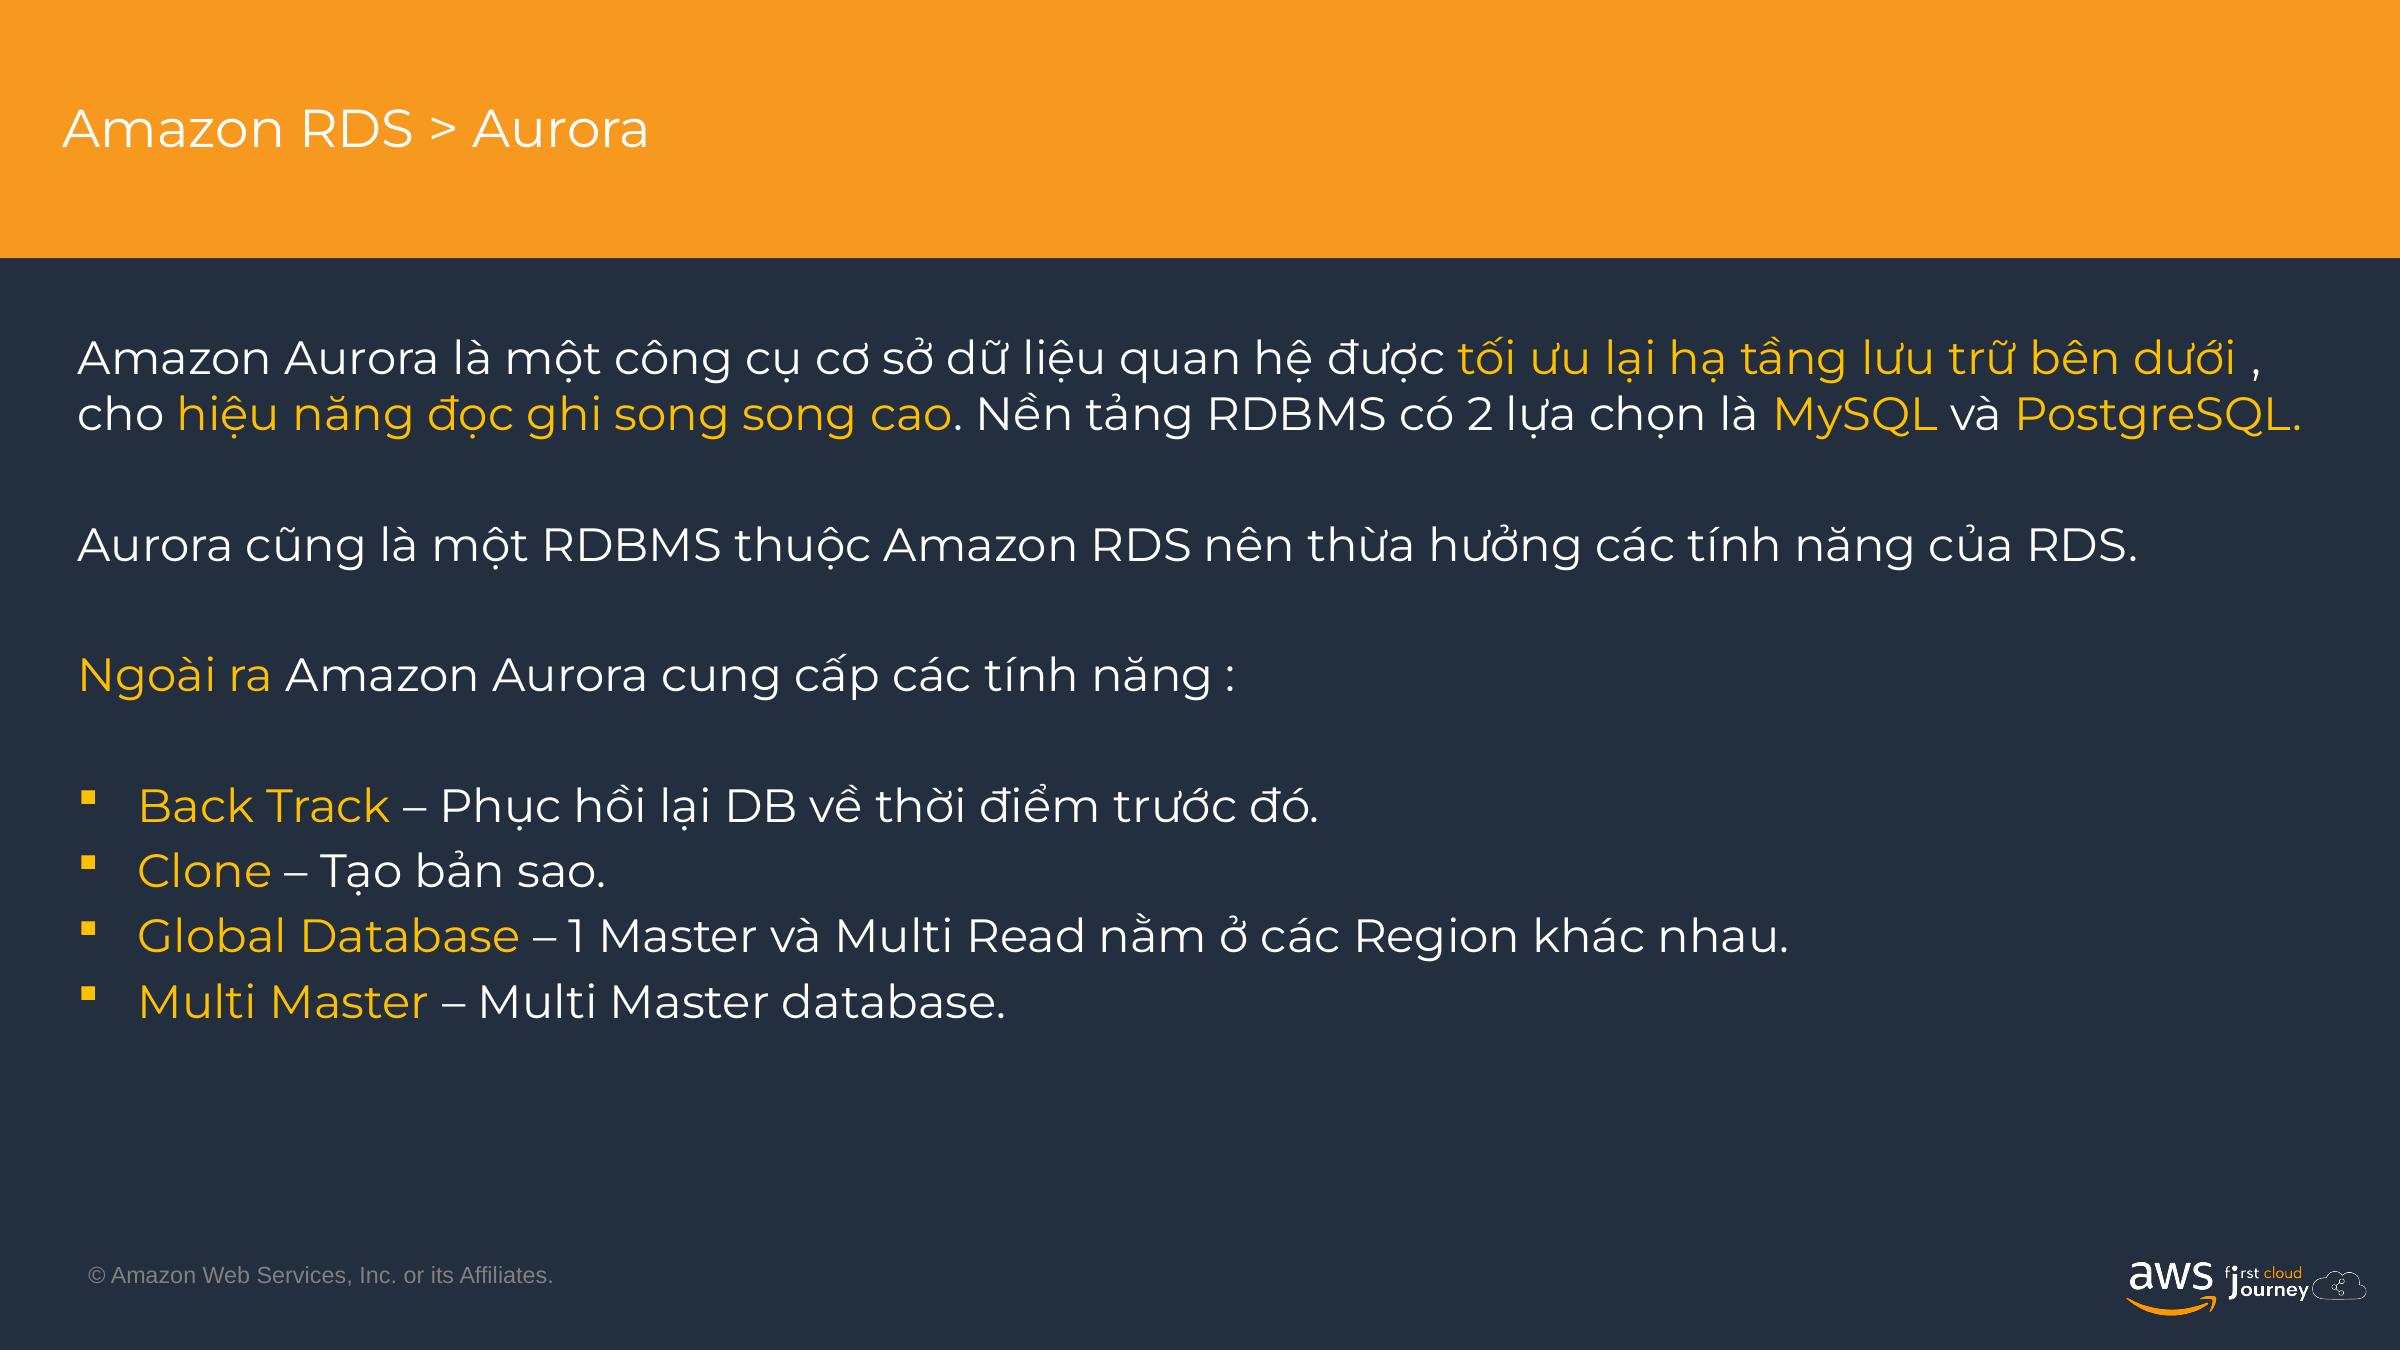

Amazon RDS > Aurora
Amazon Aurora là một công cụ cơ sở dữ liệu quan hệ được tối ưu lại hạ tầng lưu trữ bên dưới , cho hiệu năng đọc ghi song song cao. Nền tảng RDBMS có 2 lựa chọn là MySQL và PostgreSQL.

Aurora cũng là một RDBMS thuộc Amazon RDS nên thừa hưởng các tính năng của RDS.

Ngoài ra Amazon Aurora cung cấp các tính năng :

Back Track – Phục hồi lại DB về thời điểm trước đó.
Clone – Tạo bản sao.
Global Database – 1 Master và Multi Read nằm ở các Region khác nhau.
Multi Master – Multi Master database.